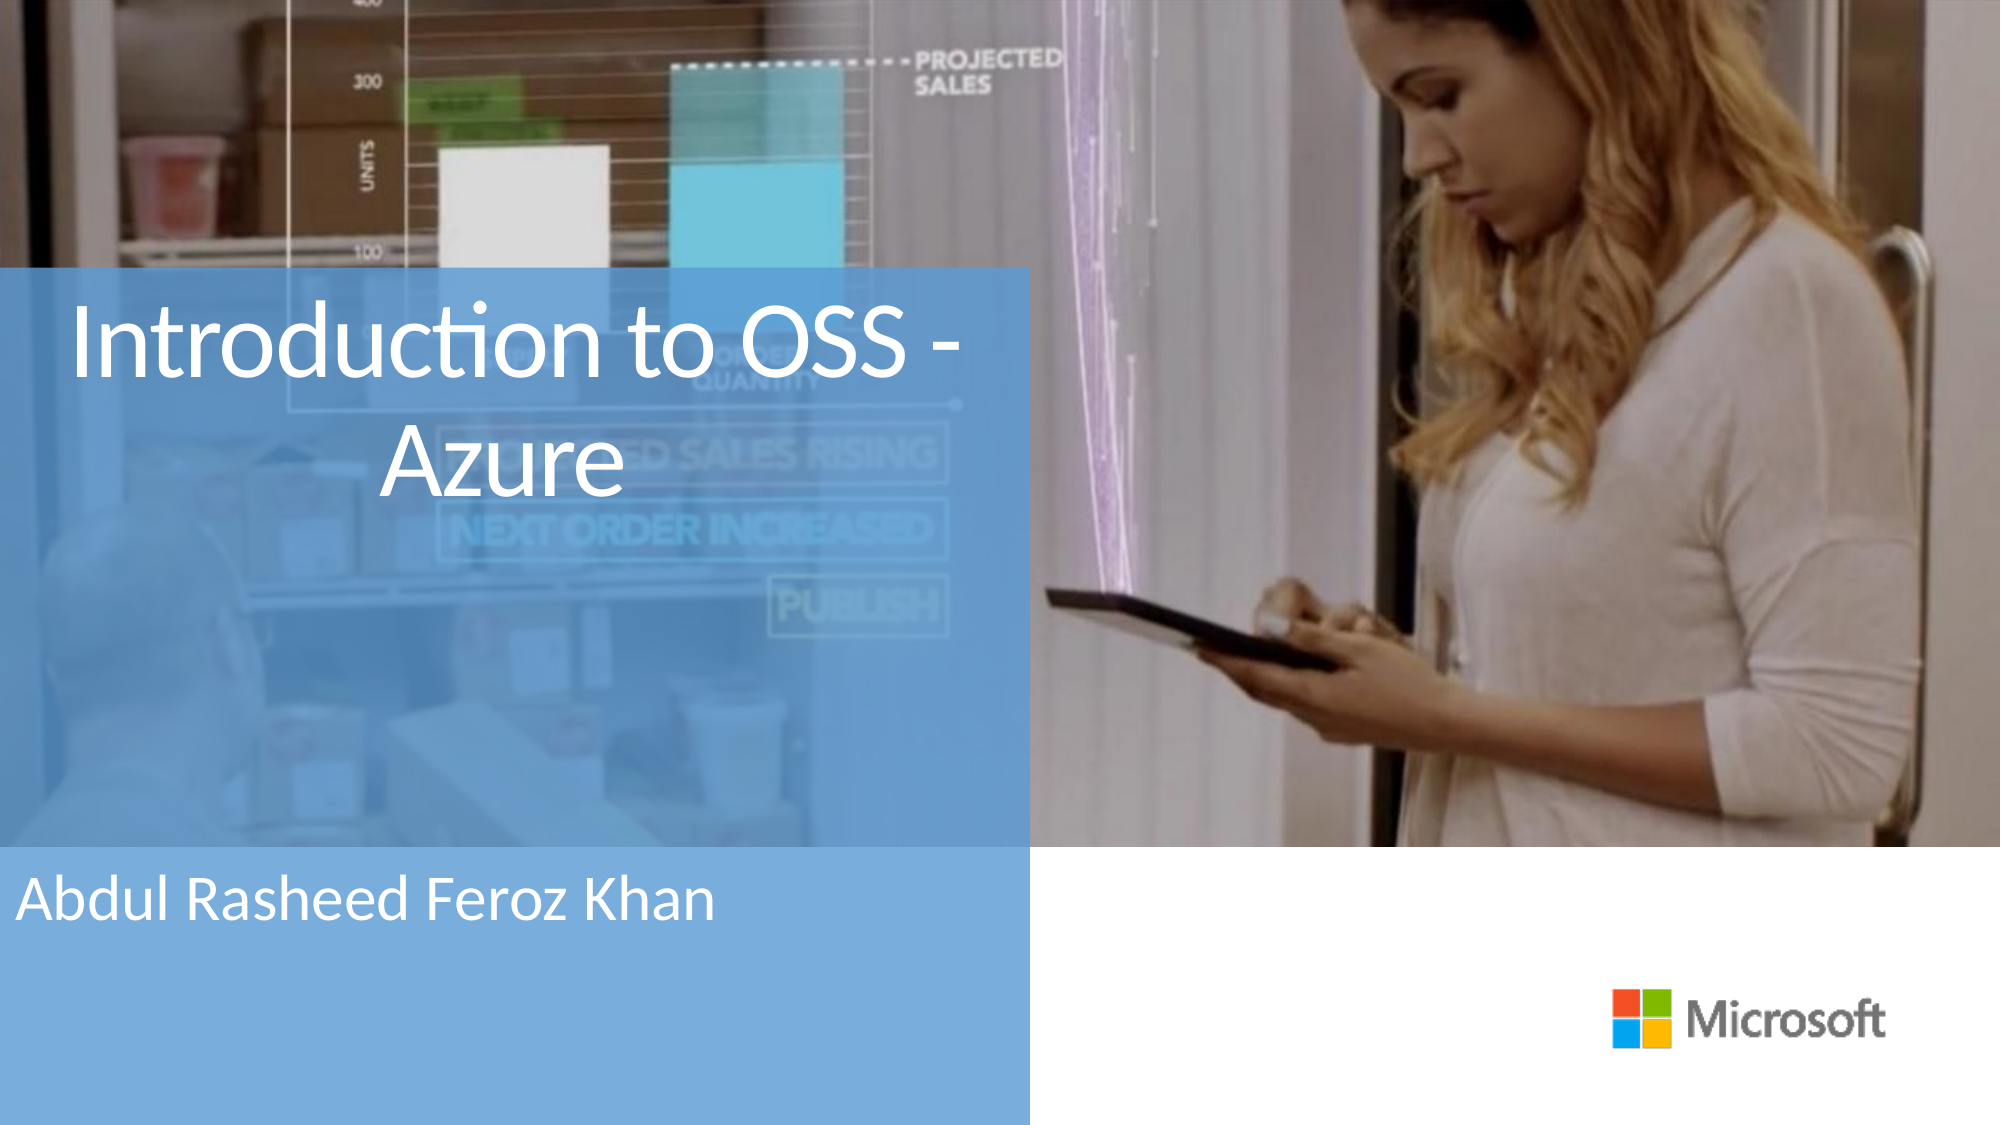

# Introduction to OSS - Azure

Abdul Rasheed Feroz Khan